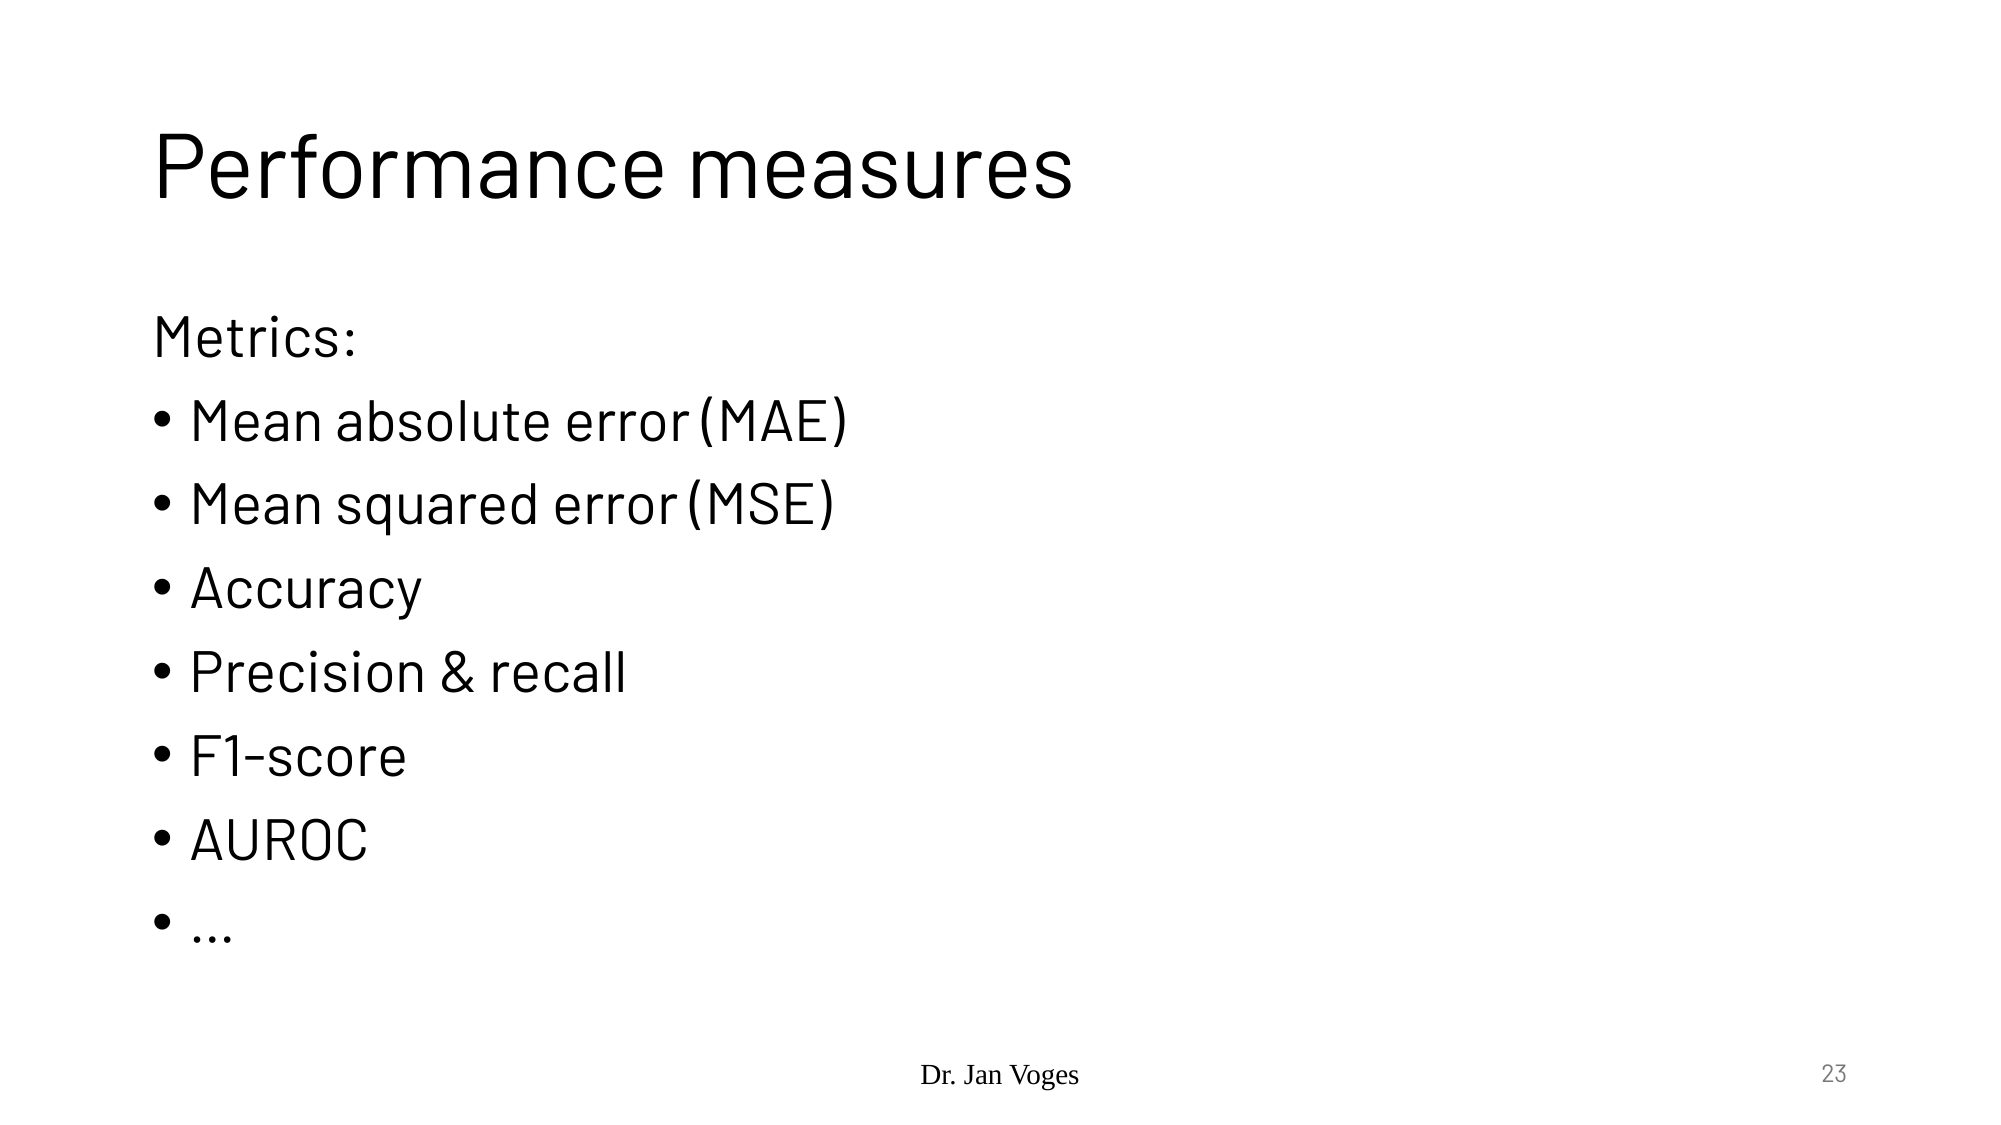

# Performance measures
Metrics:
Mean absolute error (MAE)
Mean squared error (MSE)
Accuracy
Precision & recall
F1-score
AUROC
…
Dr. Jan Voges
23